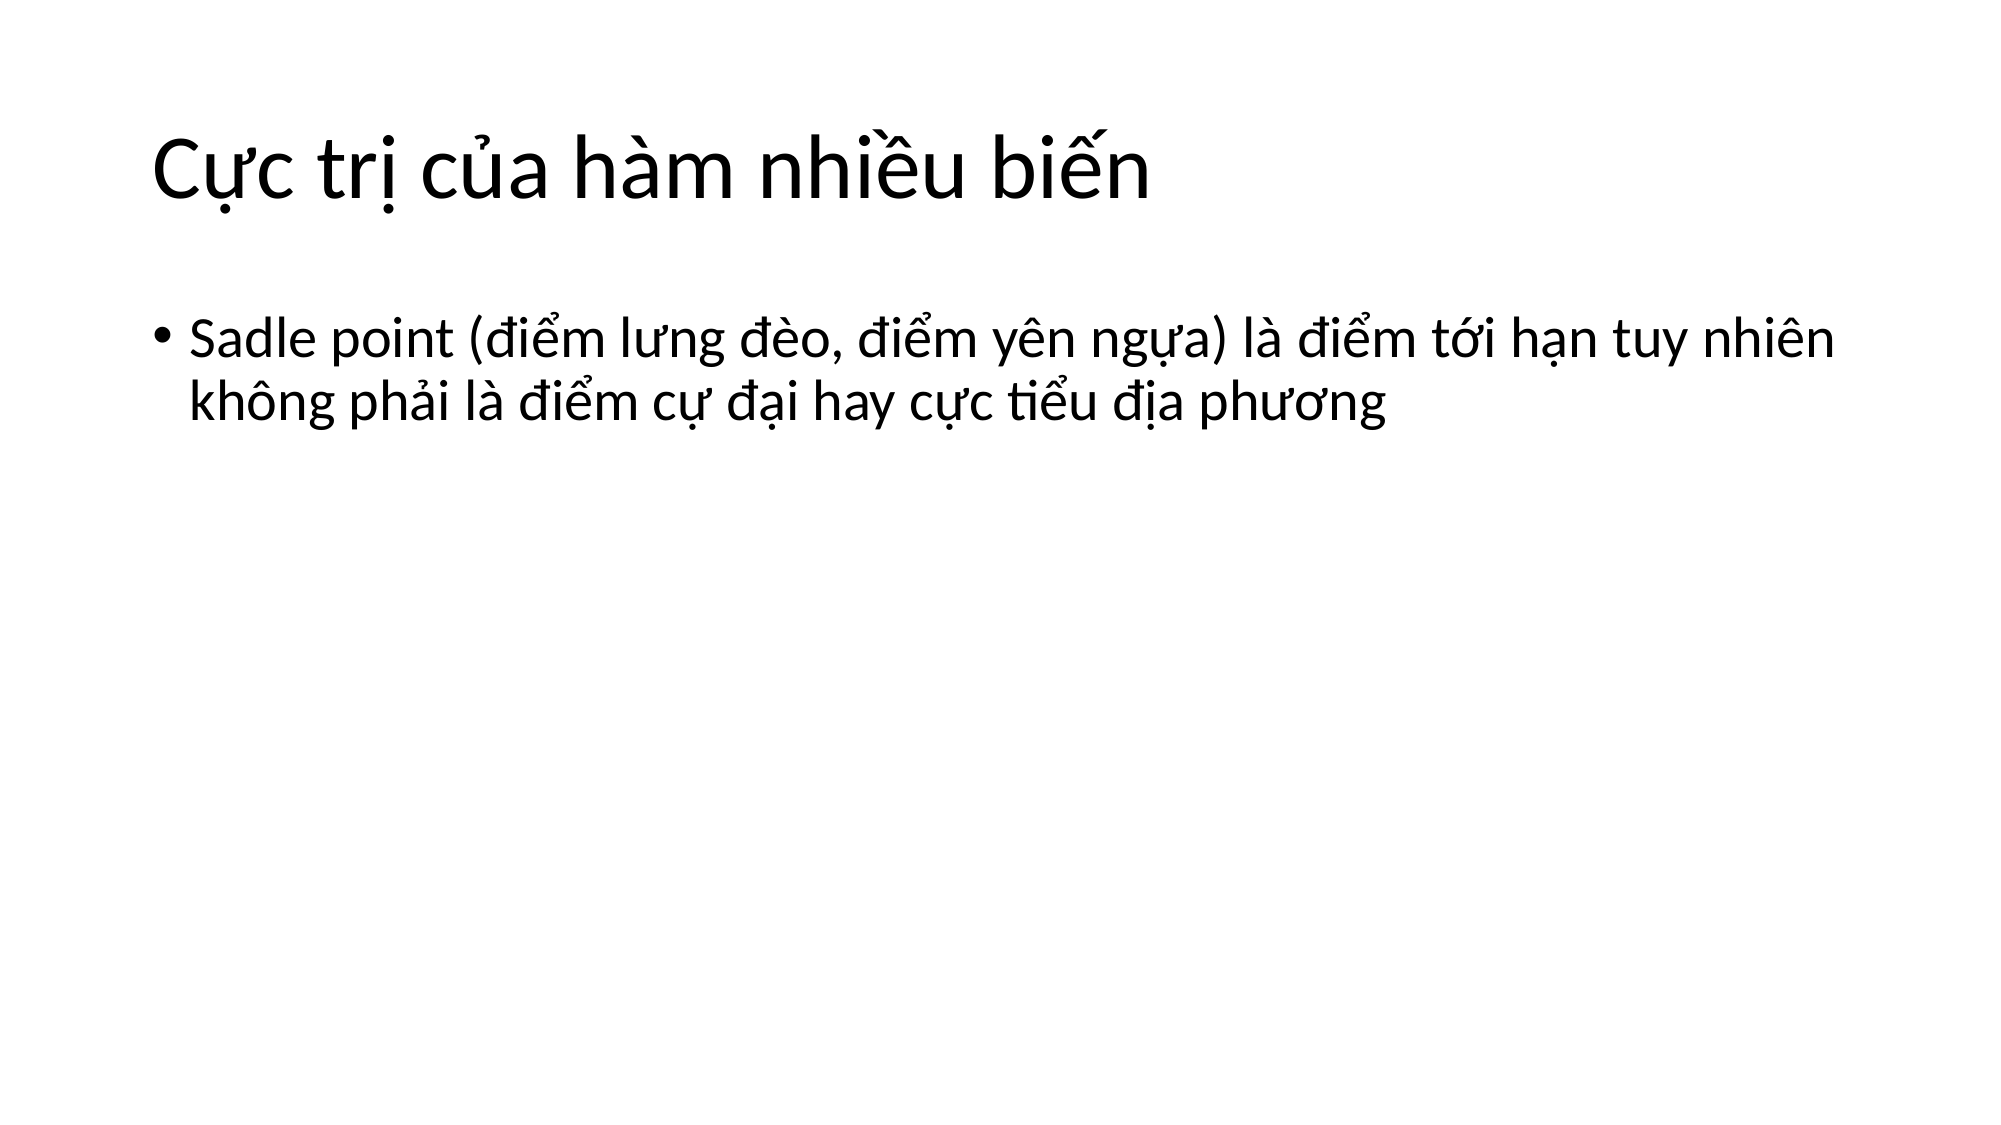

# Cực trị của hàm nhiều biến
Sadle point (điểm lưng đèo, điểm yên ngựa) là điểm tới hạn tuy nhiên không phải là điểm cự đại hay cực tiểu địa phương